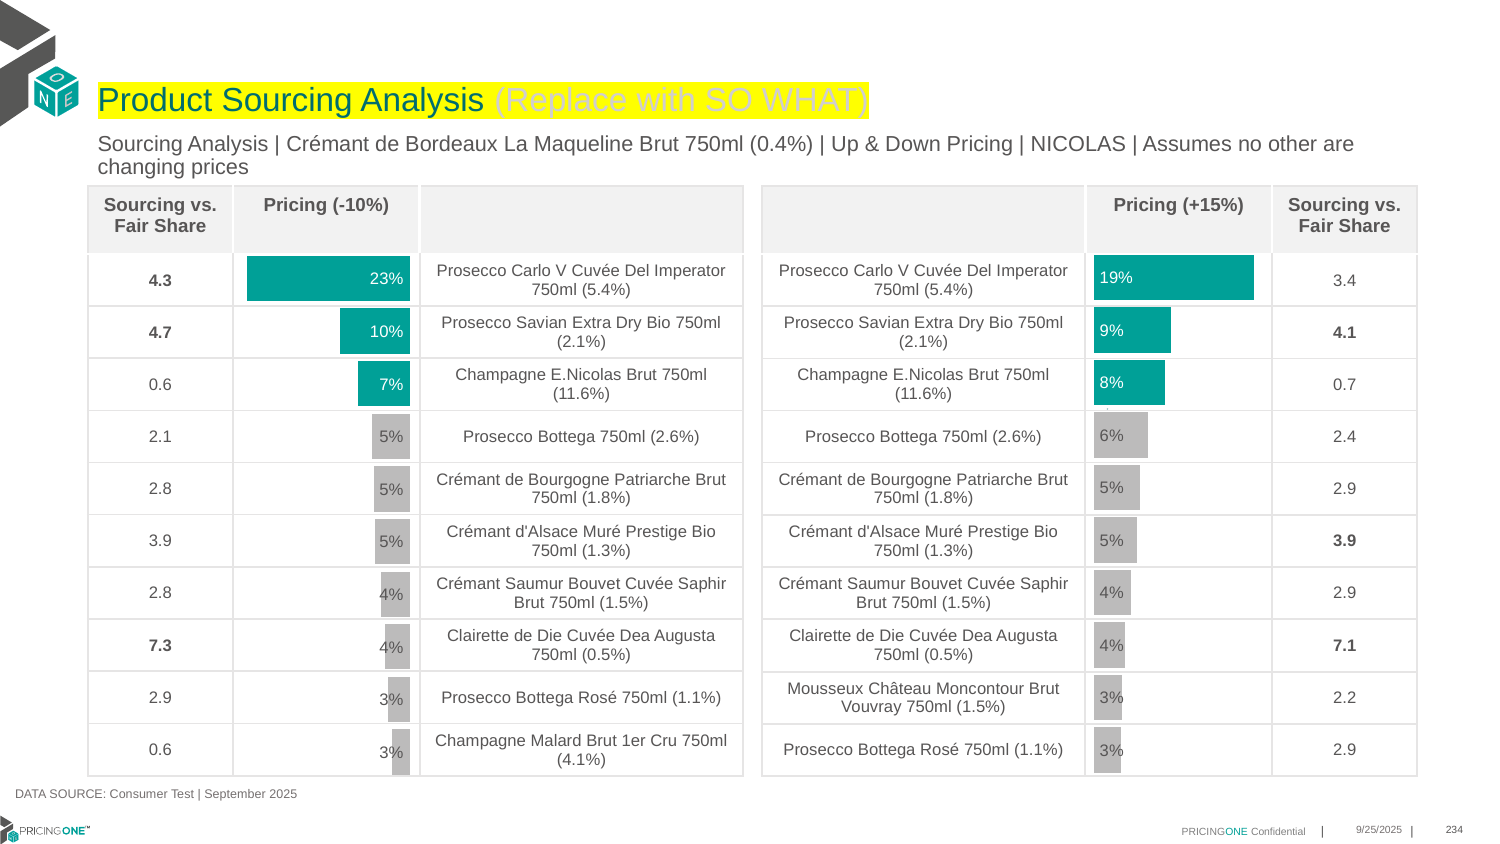

# Product Sourcing Analysis (Replace with SO WHAT)
Sourcing Analysis | Crémant de Bordeaux La Maqueline Brut 750ml (0.4%) | Up & Down Pricing | NICOLAS | Assumes no other are changing prices
| Sourcing vs. Fair Share | Pricing (-10%) |  |
| --- | --- | --- |
| 4.3 |  | Prosecco Carlo V Cuvée Del Imperator 750ml (5.4%) |
| 4.7 |  | Prosecco Savian Extra Dry Bio 750ml (2.1%) |
| 0.6 |  | Champagne E.Nicolas Brut 750ml (11.6%) |
| 2.1 |  | Prosecco Bottega 750ml (2.6%) |
| 2.8 |  | Crémant de Bourgogne Patriarche Brut 750ml (1.8%) |
| 3.9 |  | Crémant d'Alsace Muré Prestige Bio 750ml (1.3%) |
| 2.8 |  | Crémant Saumur Bouvet Cuvée Saphir Brut 750ml (1.5%) |
| 7.3 |  | Clairette de Die Cuvée Dea Augusta 750ml (0.5%) |
| 2.9 |  | Prosecco Bottega Rosé 750ml (1.1%) |
| 0.6 |  | Champagne Malard Brut 1er Cru 750ml (4.1%) |
|  | Pricing (+15%) | Sourcing vs. Fair Share |
| --- | --- | --- |
| Prosecco Carlo V Cuvée Del Imperator 750ml (5.4%) |  | 3.4 |
| Prosecco Savian Extra Dry Bio 750ml (2.1%) |  | 4.1 |
| Champagne E.Nicolas Brut 750ml (11.6%) |  | 0.7 |
| Prosecco Bottega 750ml (2.6%) |  | 2.4 |
| Crémant de Bourgogne Patriarche Brut 750ml (1.8%) |  | 2.9 |
| Crémant d'Alsace Muré Prestige Bio 750ml (1.3%) |  | 3.9 |
| Crémant Saumur Bouvet Cuvée Saphir Brut 750ml (1.5%) |  | 2.9 |
| Clairette de Die Cuvée Dea Augusta 750ml (0.5%) |  | 7.1 |
| Mousseux Château Moncontour Brut Vouvray 750ml (1.5%) |  | 2.2 |
| Prosecco Bottega Rosé 750ml (1.1%) |  | 2.9 |

### Chart

| Category | Crémant de Bordeaux La Maqueline Brut 750ml (0.4%) |
|---|---|
| Prosecco Carlo V Cuvée Del Imperator 750ml (5.4%) | 0.1858212047852085 |
| Prosecco Savian Extra Dry Bio 750ml (2.1%) | 0.088903040882694 |
| Champagne E.Nicolas Brut 750ml (11.6%) | 0.08236594667038277 |
| Prosecco Bottega 750ml (2.6%) | 0.06319125709398803 |
| Crémant de Bourgogne Patriarche Brut 750ml (1.8%) | 0.05327743000353268 |
| Crémant d'Alsace Muré Prestige Bio 750ml (1.3%) | 0.04988835490202291 |
| Crémant Saumur Bouvet Cuvée Saphir Brut 750ml (1.5%) | 0.042815350705144556 |
| Clairette de Die Cuvée Dea Augusta 750ml (0.5%) | 0.03574935322346621 |
| Mousseux Château Moncontour Brut Vouvray 750ml (1.5%) | 0.03257154220875148 |
| Prosecco Bottega Rosé 750ml (1.1%) | 0.03146344739023664 |

### Chart

| Category | Crémant de Bordeaux La Maqueline Brut 750ml (0.4%) |
|---|---|
| Prosecco Carlo V Cuvée Del Imperator 750ml (5.4%) | 0.23299507592204705 |
| Prosecco Savian Extra Dry Bio 750ml (2.1%) | 0.10028981593769001 |
| Champagne E.Nicolas Brut 750ml (11.6%) | 0.07409293124430029 |
| Prosecco Bottega 750ml (2.6%) | 0.053920984469613235 |
| Crémant de Bourgogne Patriarche Brut 750ml (1.8%) | 0.05142313301206809 |
| Crémant d'Alsace Muré Prestige Bio 750ml (1.3%) | 0.05061788372708182 |
| Crémant Saumur Bouvet Cuvée Saphir Brut 750ml (1.5%) | 0.04104421356219828 |
| Clairette de Die Cuvée Dea Augusta 750ml (0.5%) | 0.036694108684278214 |
| Prosecco Bottega Rosé 750ml (1.1%) | 0.031669441362579265 |
| Champagne Malard Brut 1er Cru 750ml (4.1%) | 0.025640027464624758 |
DATA SOURCE: Consumer Test | September 2025

9/25/2025
234